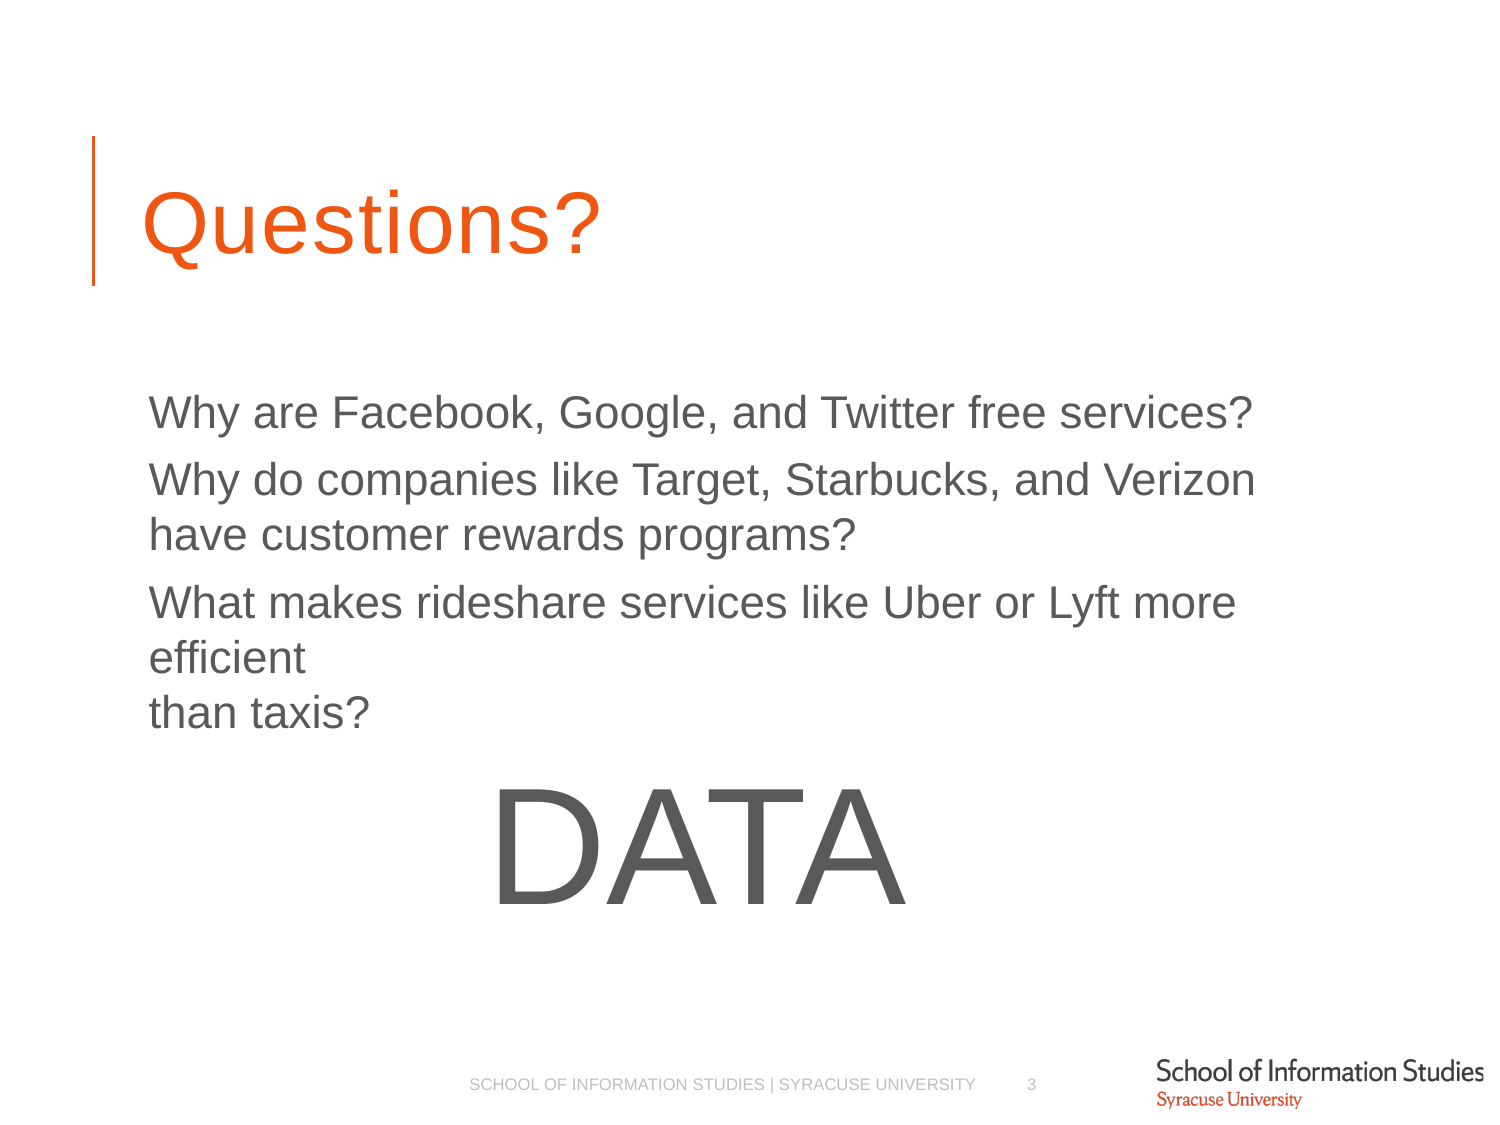

# Questions?
Why are Facebook, Google, and Twitter free services?
Why do companies like Target, Starbucks, and Verizon have customer rewards programs?
What makes rideshare services like Uber or Lyft more efficient
than taxis?
DATA
School of Information Studies | Syracuse University
3